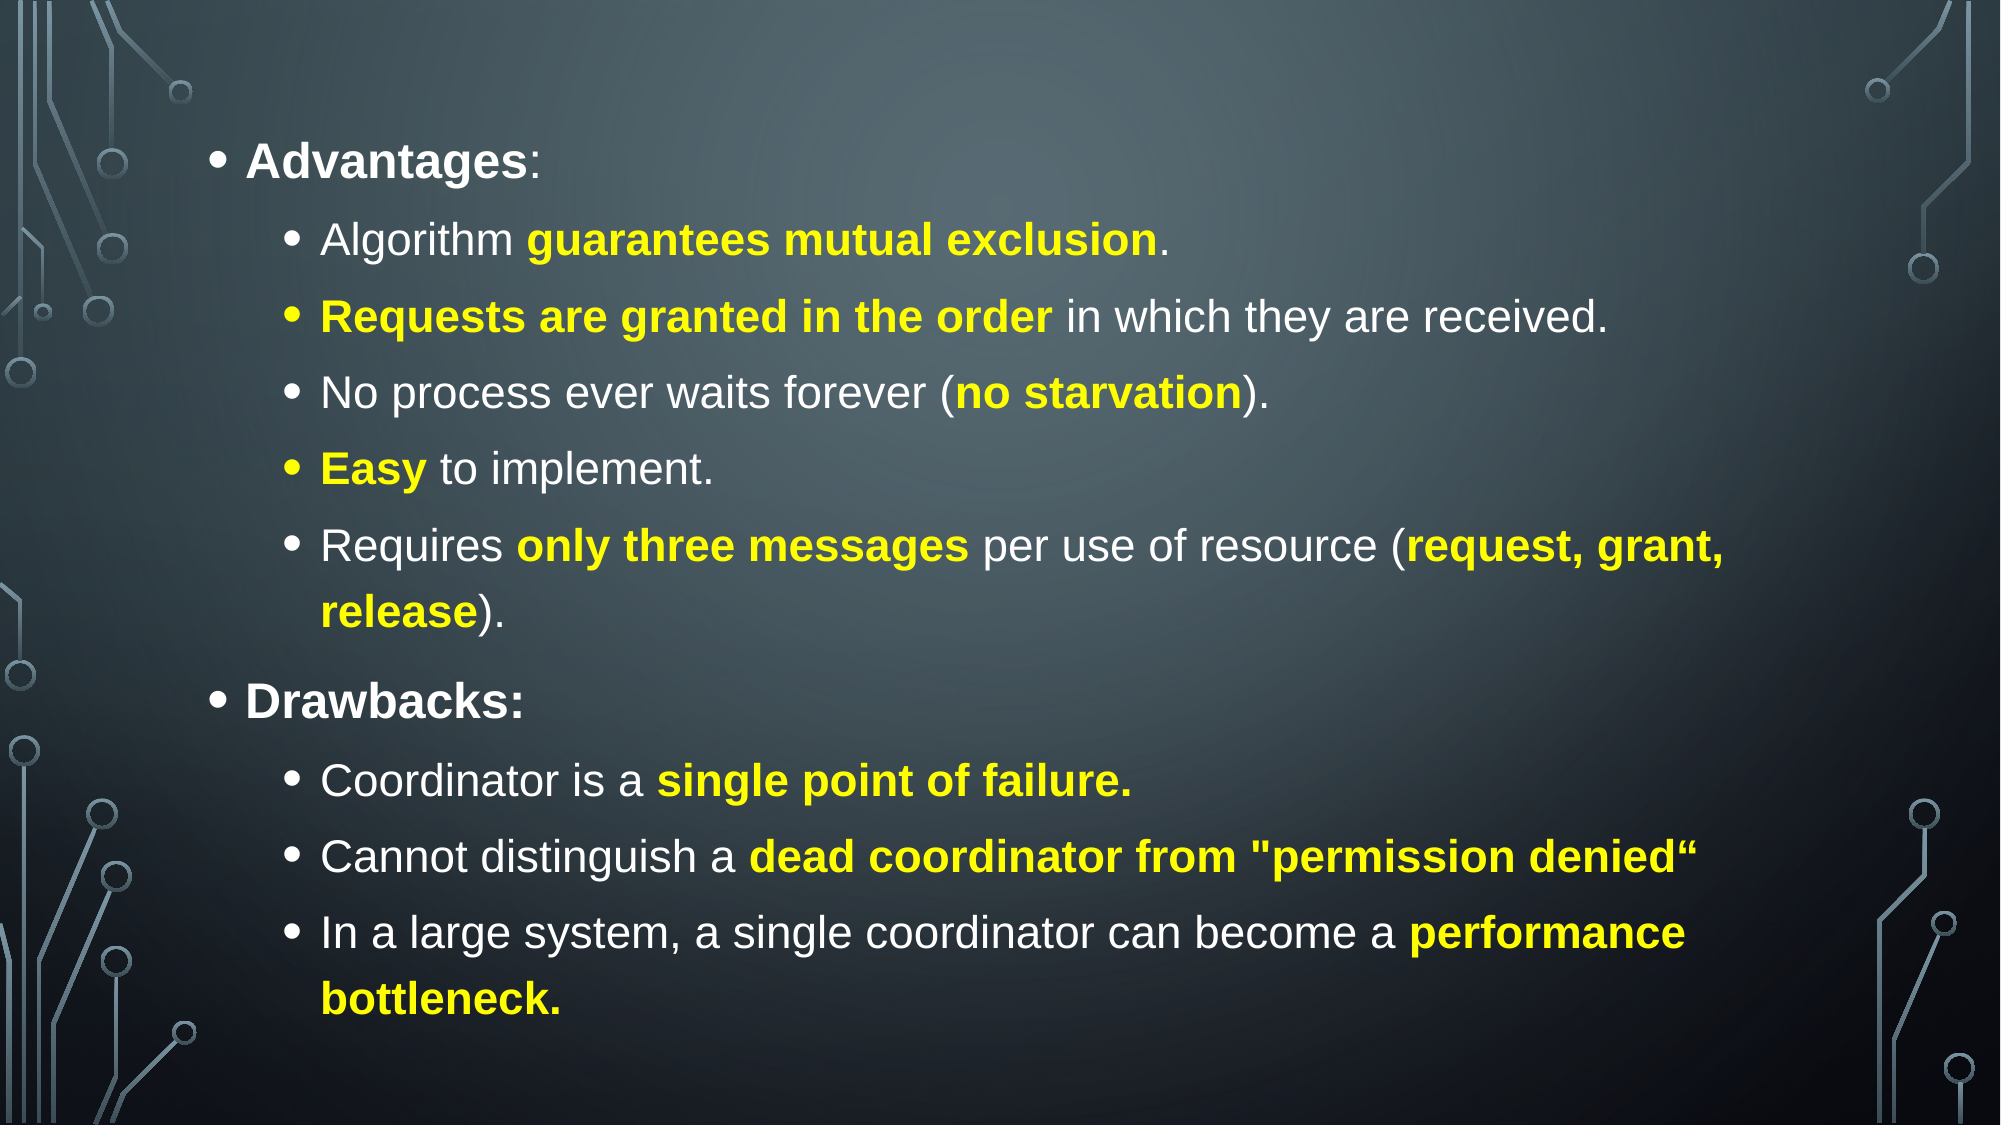

Advantages:
Algorithm guarantees mutual exclusion.
Requests are granted in the order in which they are received.
No process ever waits forever (no starvation).
Easy to implement.
Requires only three messages per use of resource (request, grant, release).
Drawbacks:
Coordinator is a single point of failure.
Cannot distinguish a dead coordinator from "permission denied“
In a large system, a single coordinator can become a performance bottleneck.